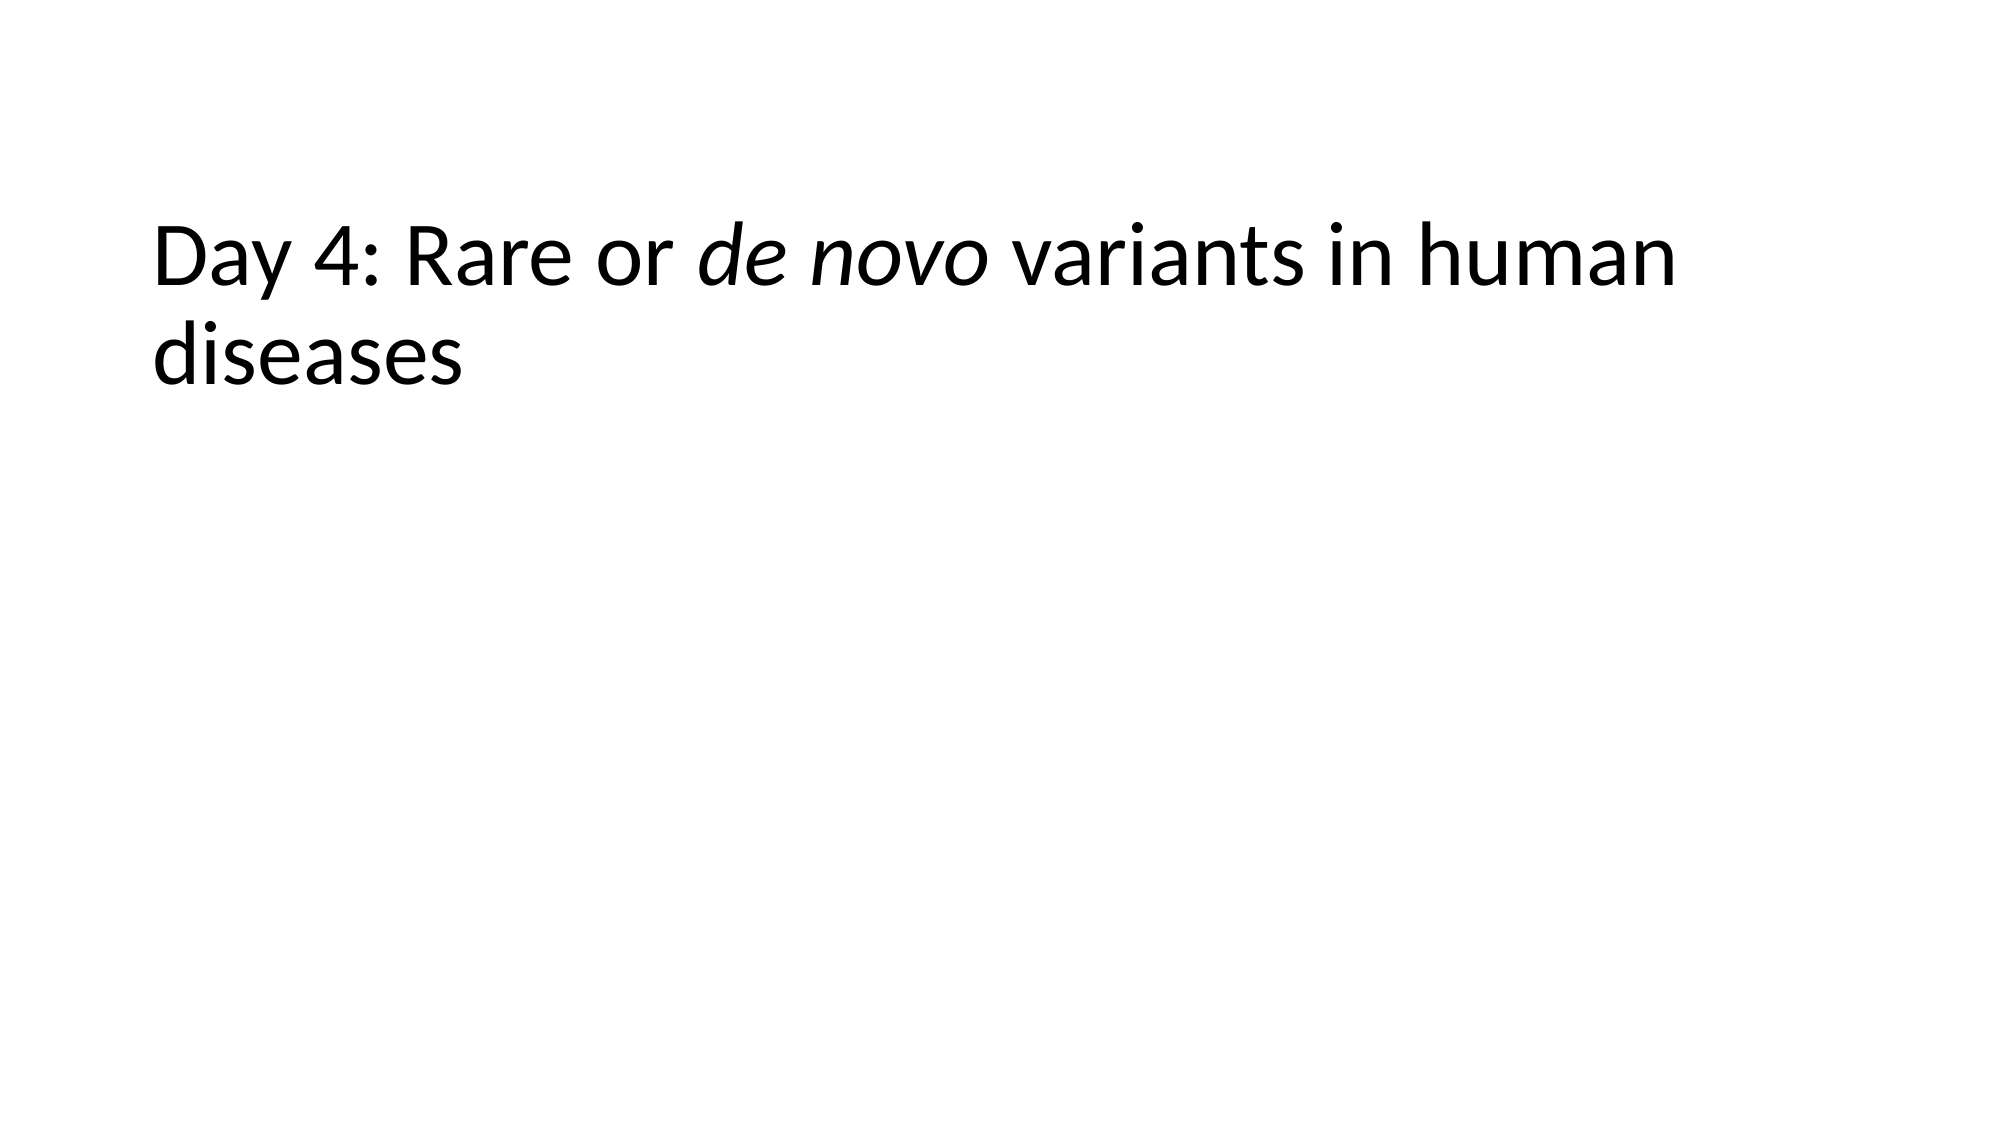

# Day 4: Rare or de novo variants in human diseases